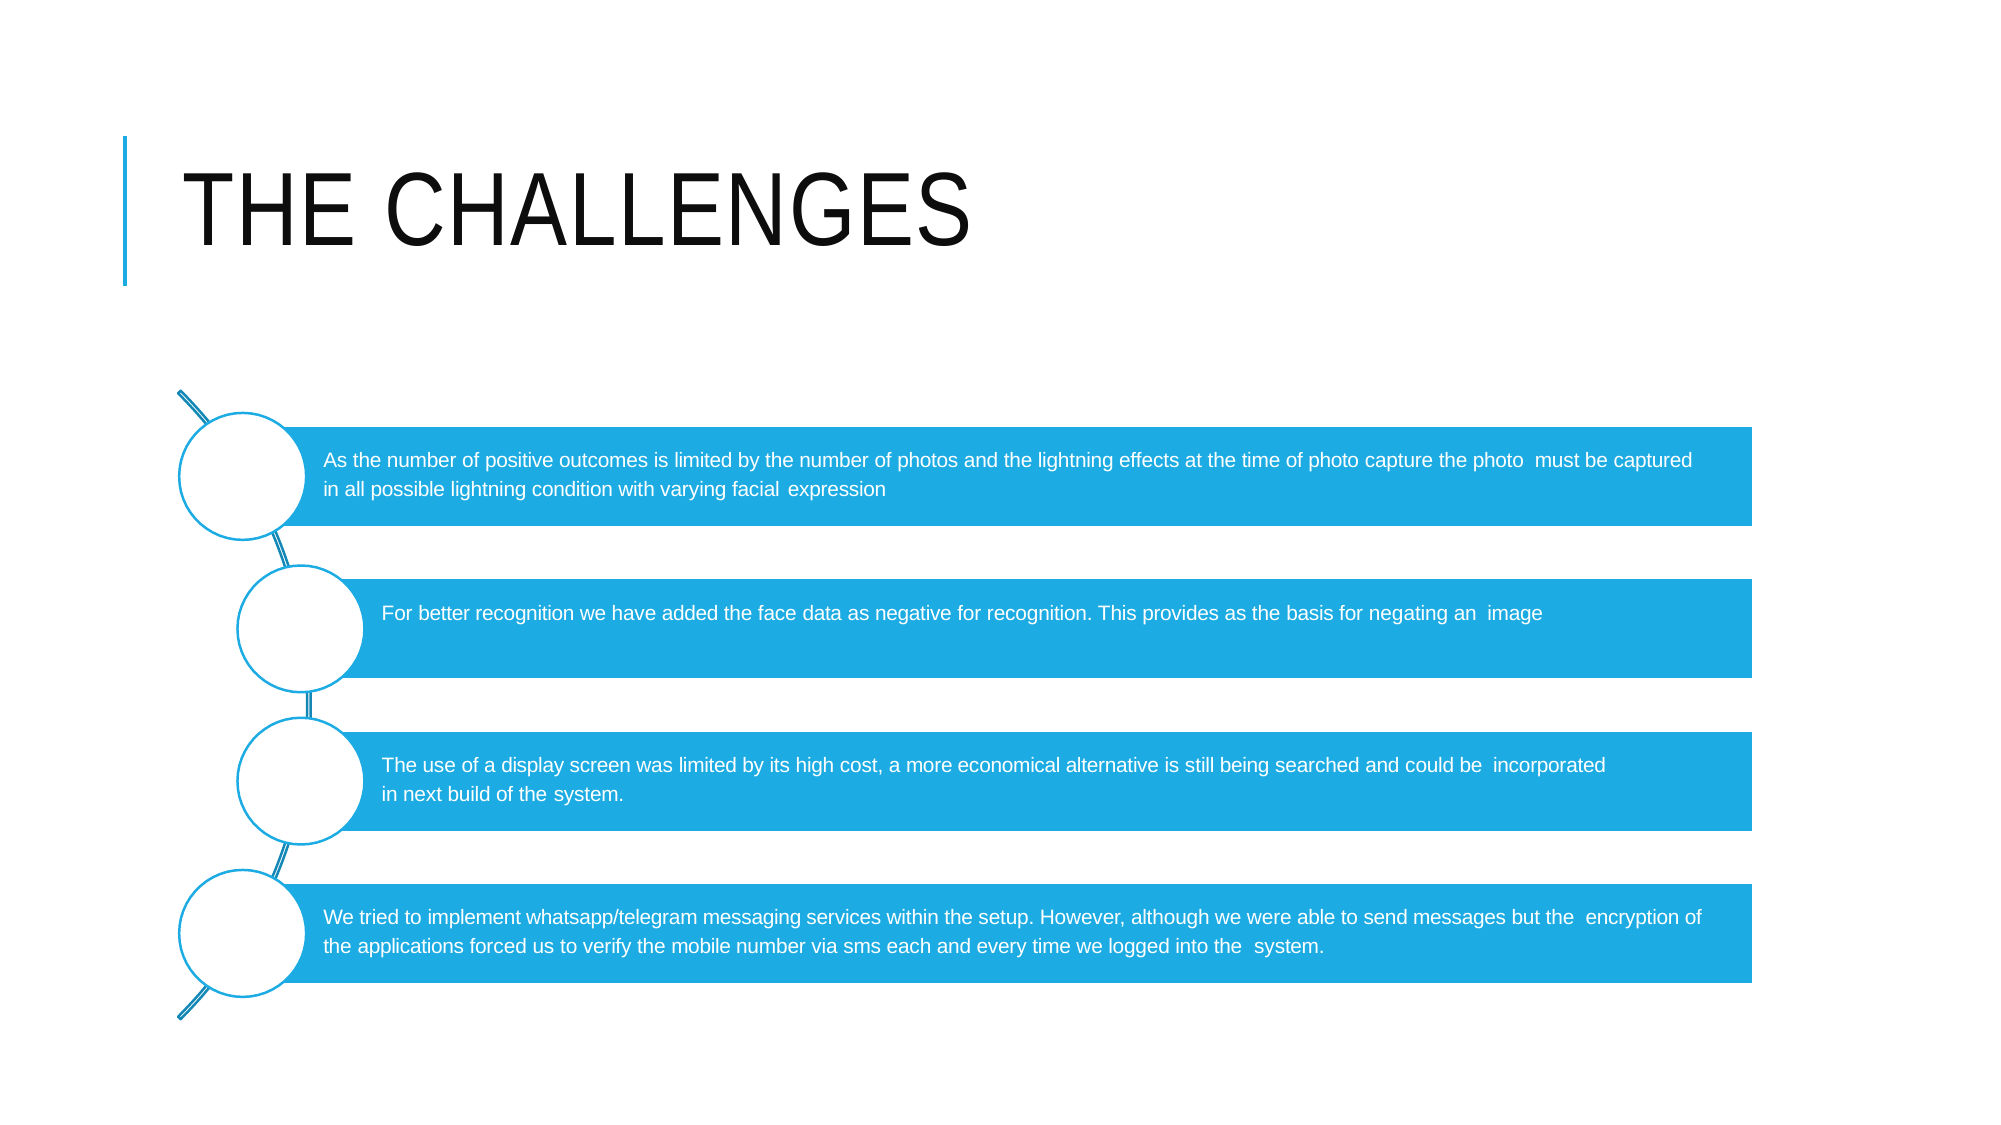

# THE CHALLENGES

As the number of positive outcomes is limited by the number of photos and the lightning effects at the time of photo capture the photo  must be captured in all possible lightning condition with varying facial expression

For better recognition we have added the face data as negative for recognition. This provides as the basis for negating an  image

The use of a display screen was limited by its high cost, a more economical alternative is still being searched and could be  incorporated in next build of the system.

We tried to implement whatsapp/telegram messaging services within the setup. However, although we were able to send messages but the  encryption of the applications forced us to verify the mobile number via sms each and every time we logged into the system.